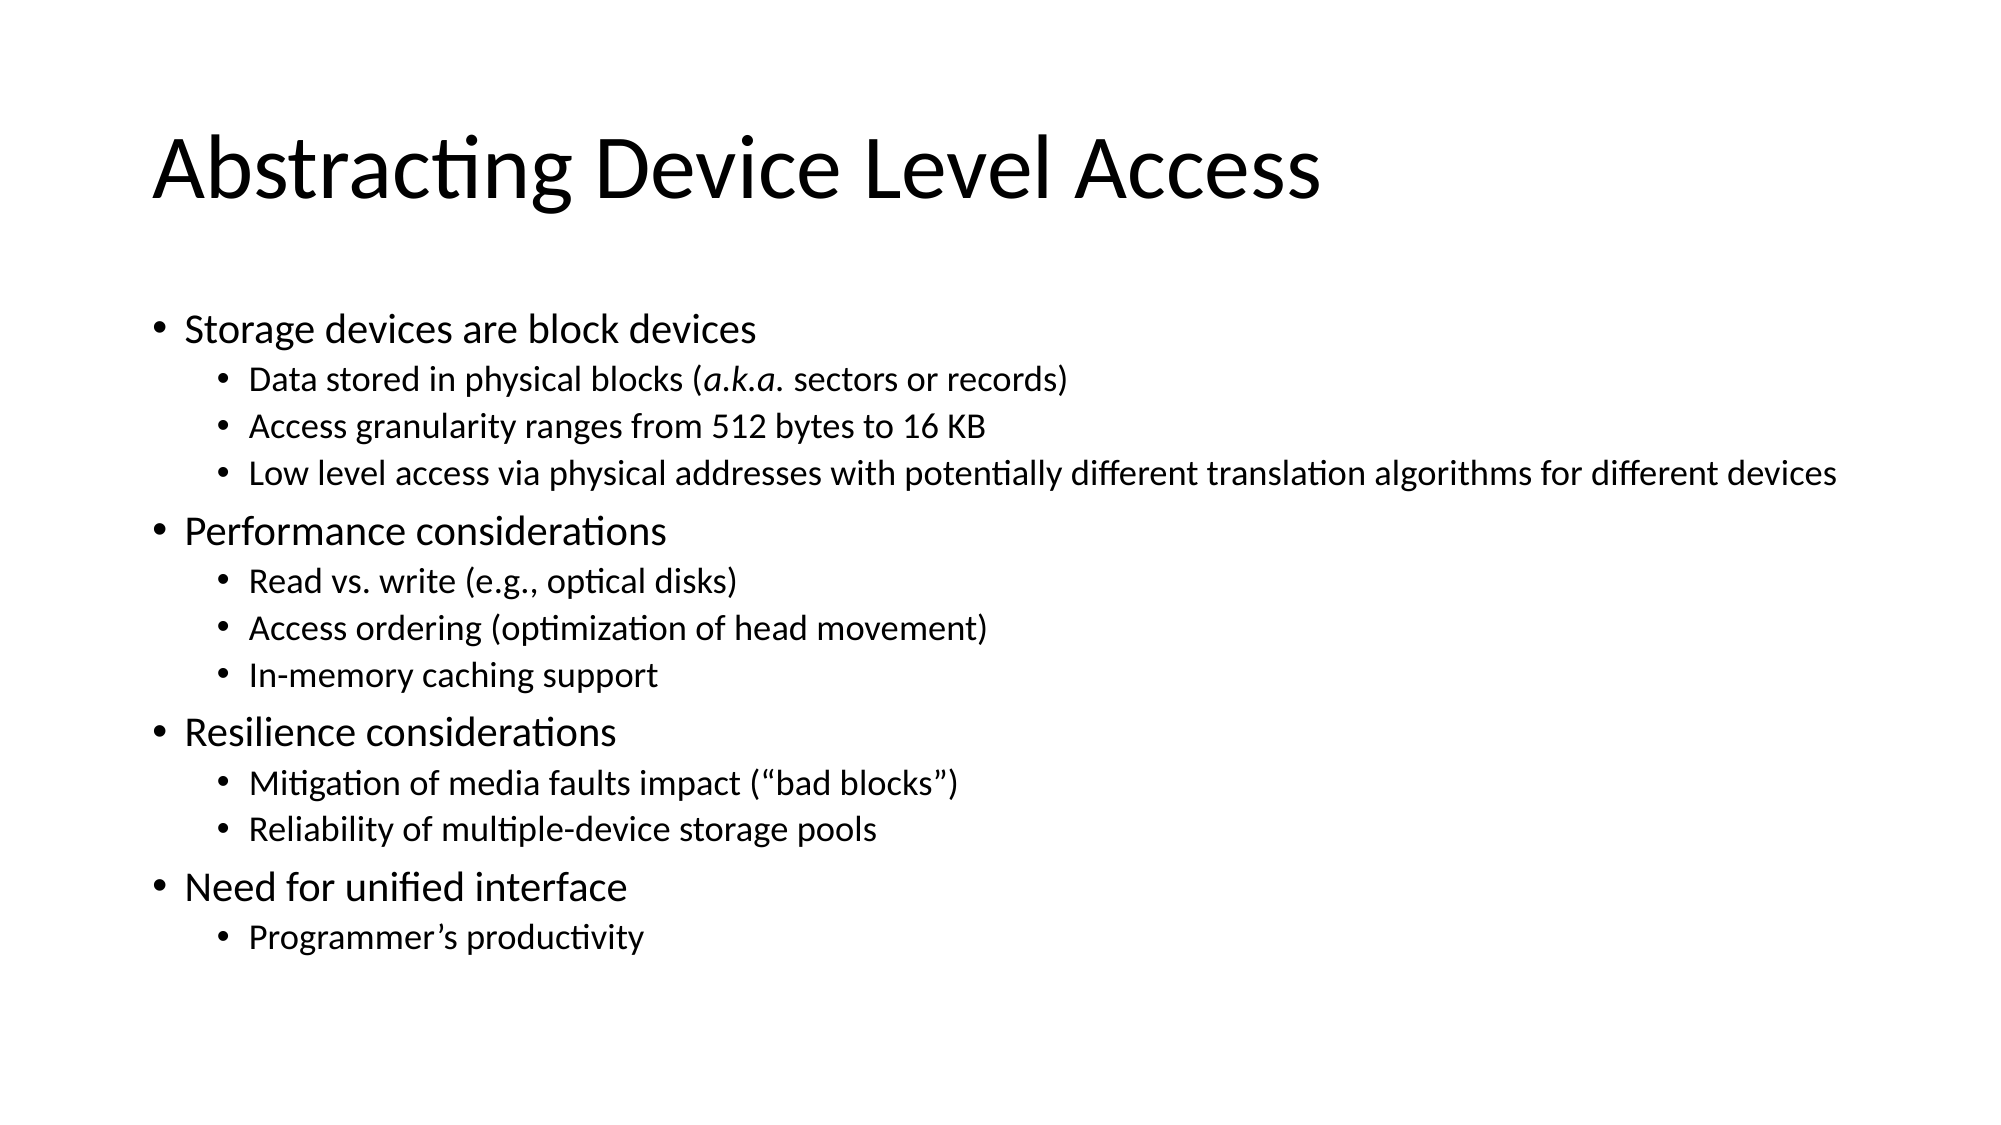

# Abstracting Device Level Access
Storage devices are block devices
Data stored in physical blocks (a.k.a. sectors or records)
Access granularity ranges from 512 bytes to 16 KB
Low level access via physical addresses with potentially different translation algorithms for different devices
Performance considerations
Read vs. write (e.g., optical disks)
Access ordering (optimization of head movement)
In-memory caching support
Resilience considerations
Mitigation of media faults impact (“bad blocks”)
Reliability of multiple-device storage pools
Need for unified interface
Programmer’s productivity